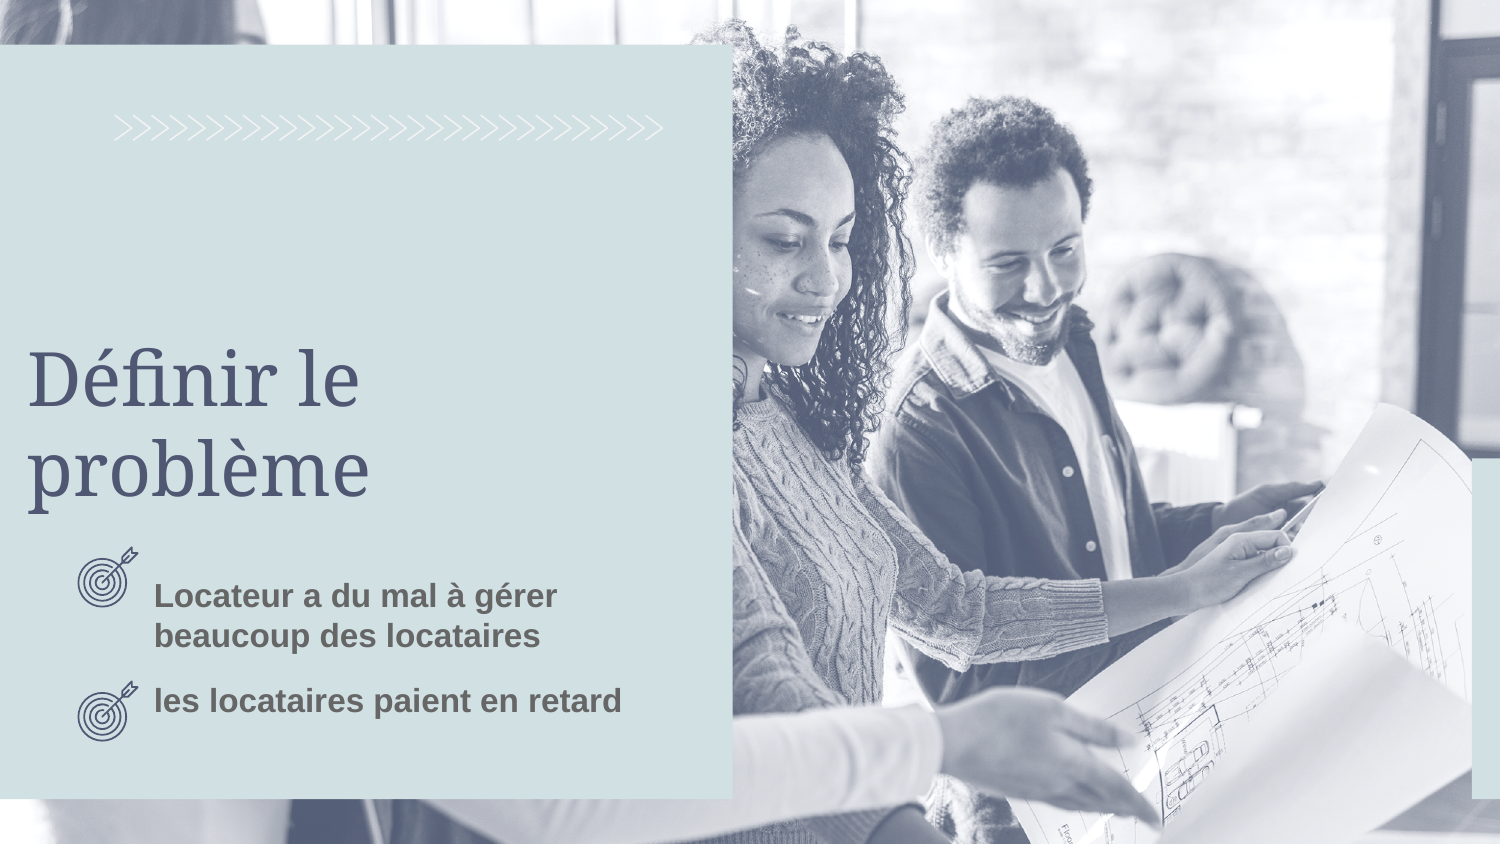

# Définir le problème
Locateur a du mal à gérer beaucoup des locataires
les locataires paient en retard